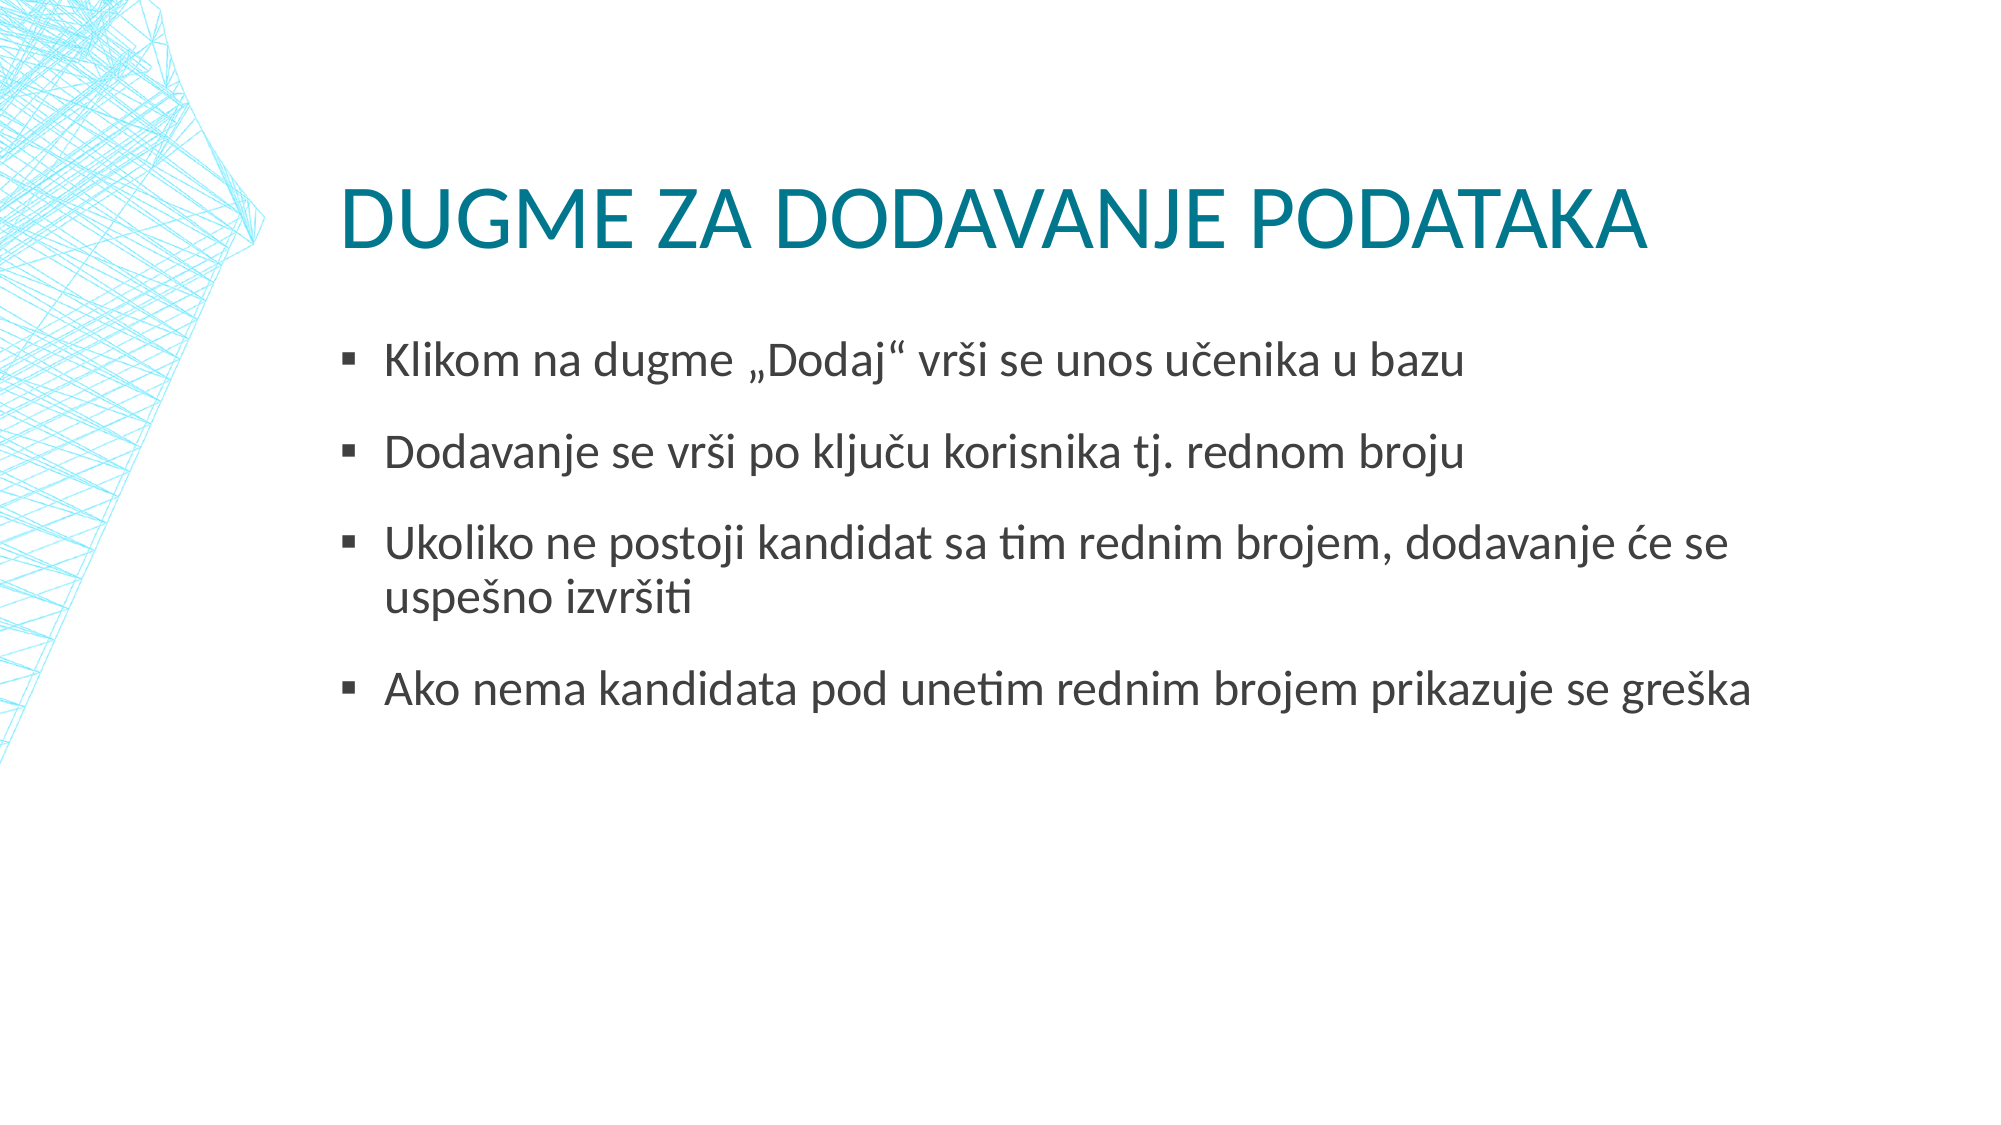

# Dugme za dodavanje podataka
Klikom na dugme „Dodaj“ vrši se unos učenika u bazu
Dodavanje se vrši po ključu korisnika tj. rednom broju
Ukoliko ne postoji kandidat sa tim rednim brojem, dodavanje će se uspešno izvršiti
Ako nema kandidata pod unetim rednim brojem prikazuje se greška